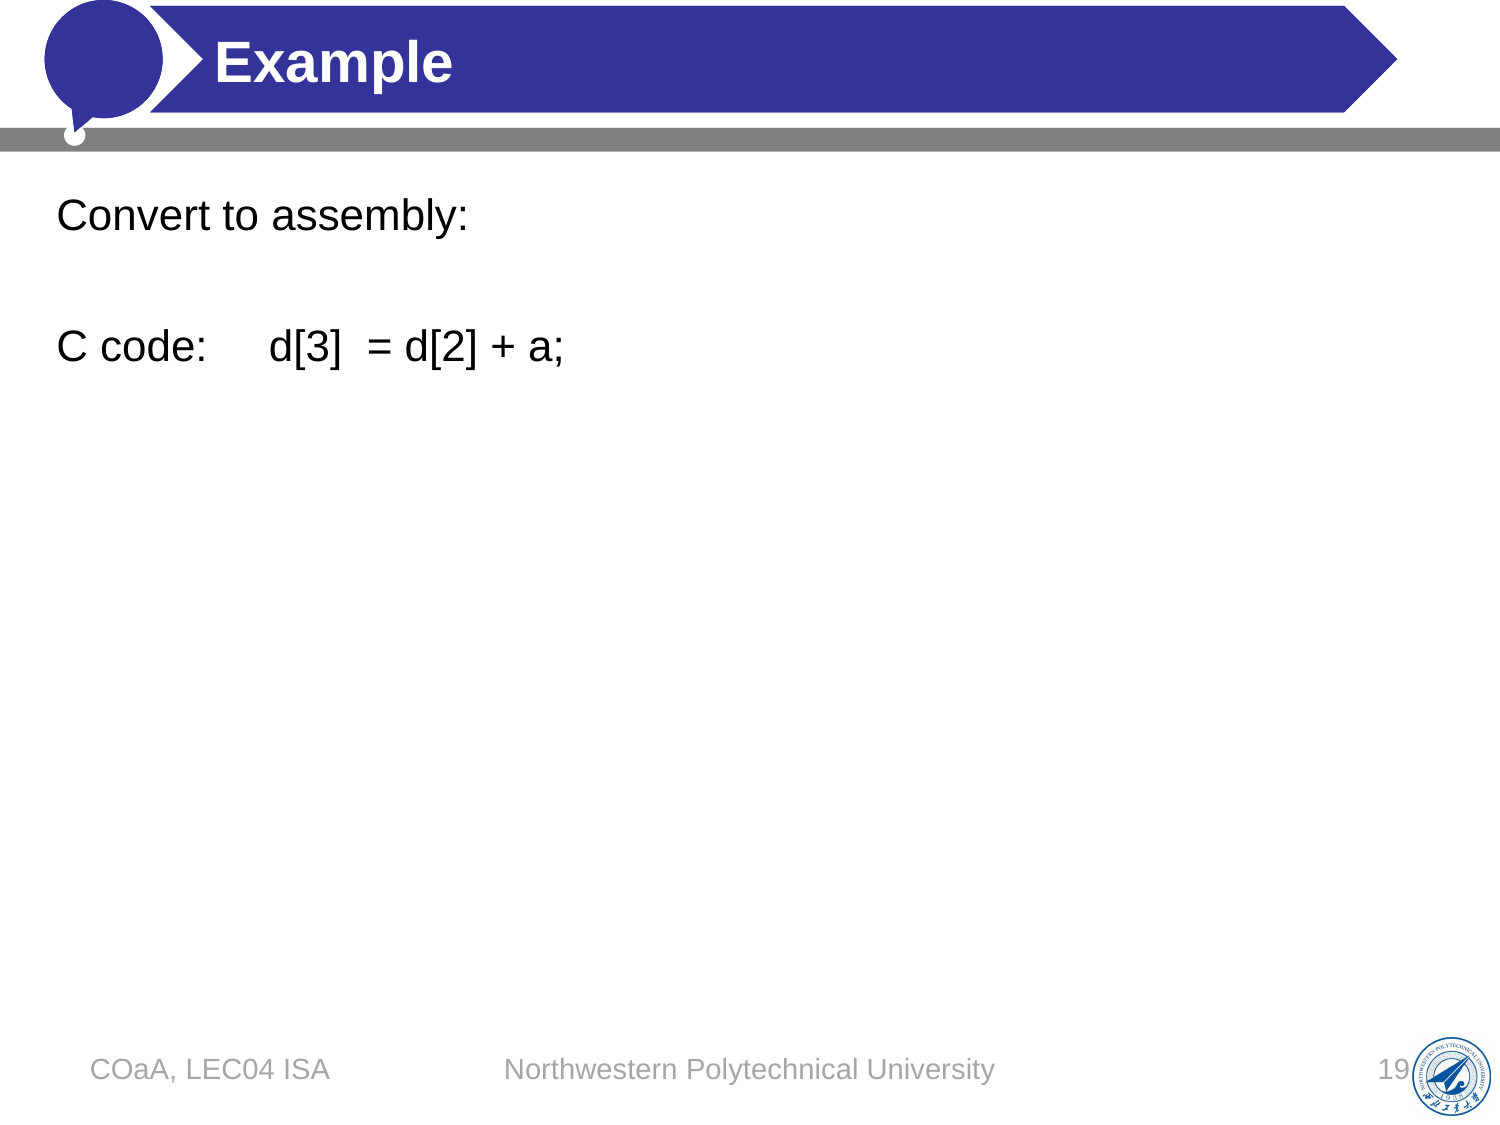

# Example

Convert to assembly:

C code:     d[3]  = d[2] + a;

COaA, LEC04 ISA
Northwestern Polytechnical University
19